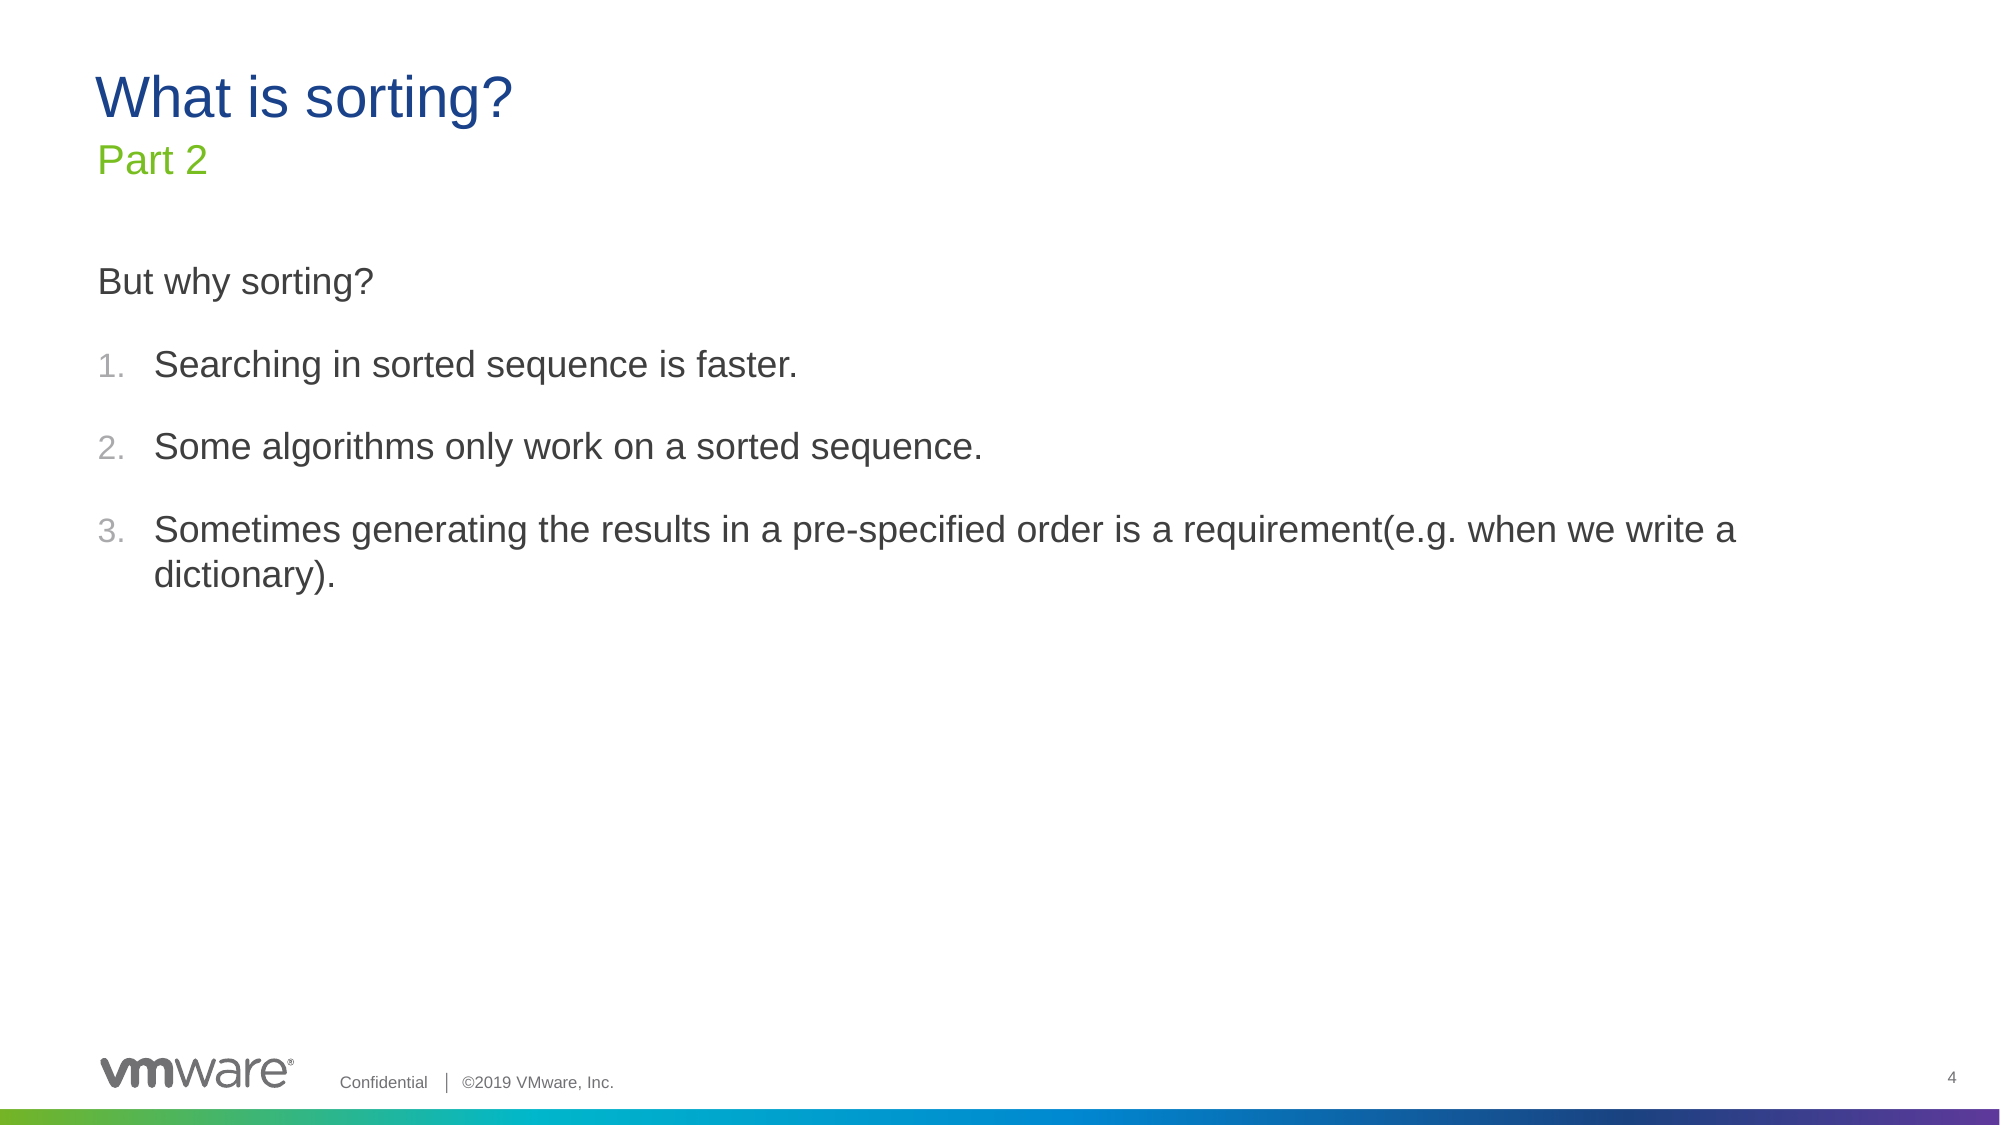

# What is sorting?
Part 2
But why sorting?
Searching in sorted sequence is faster.
Some algorithms only work on a sorted sequence.
Sometimes generating the results in a pre-specified order is a requirement(e.g. when we write a dictionary).